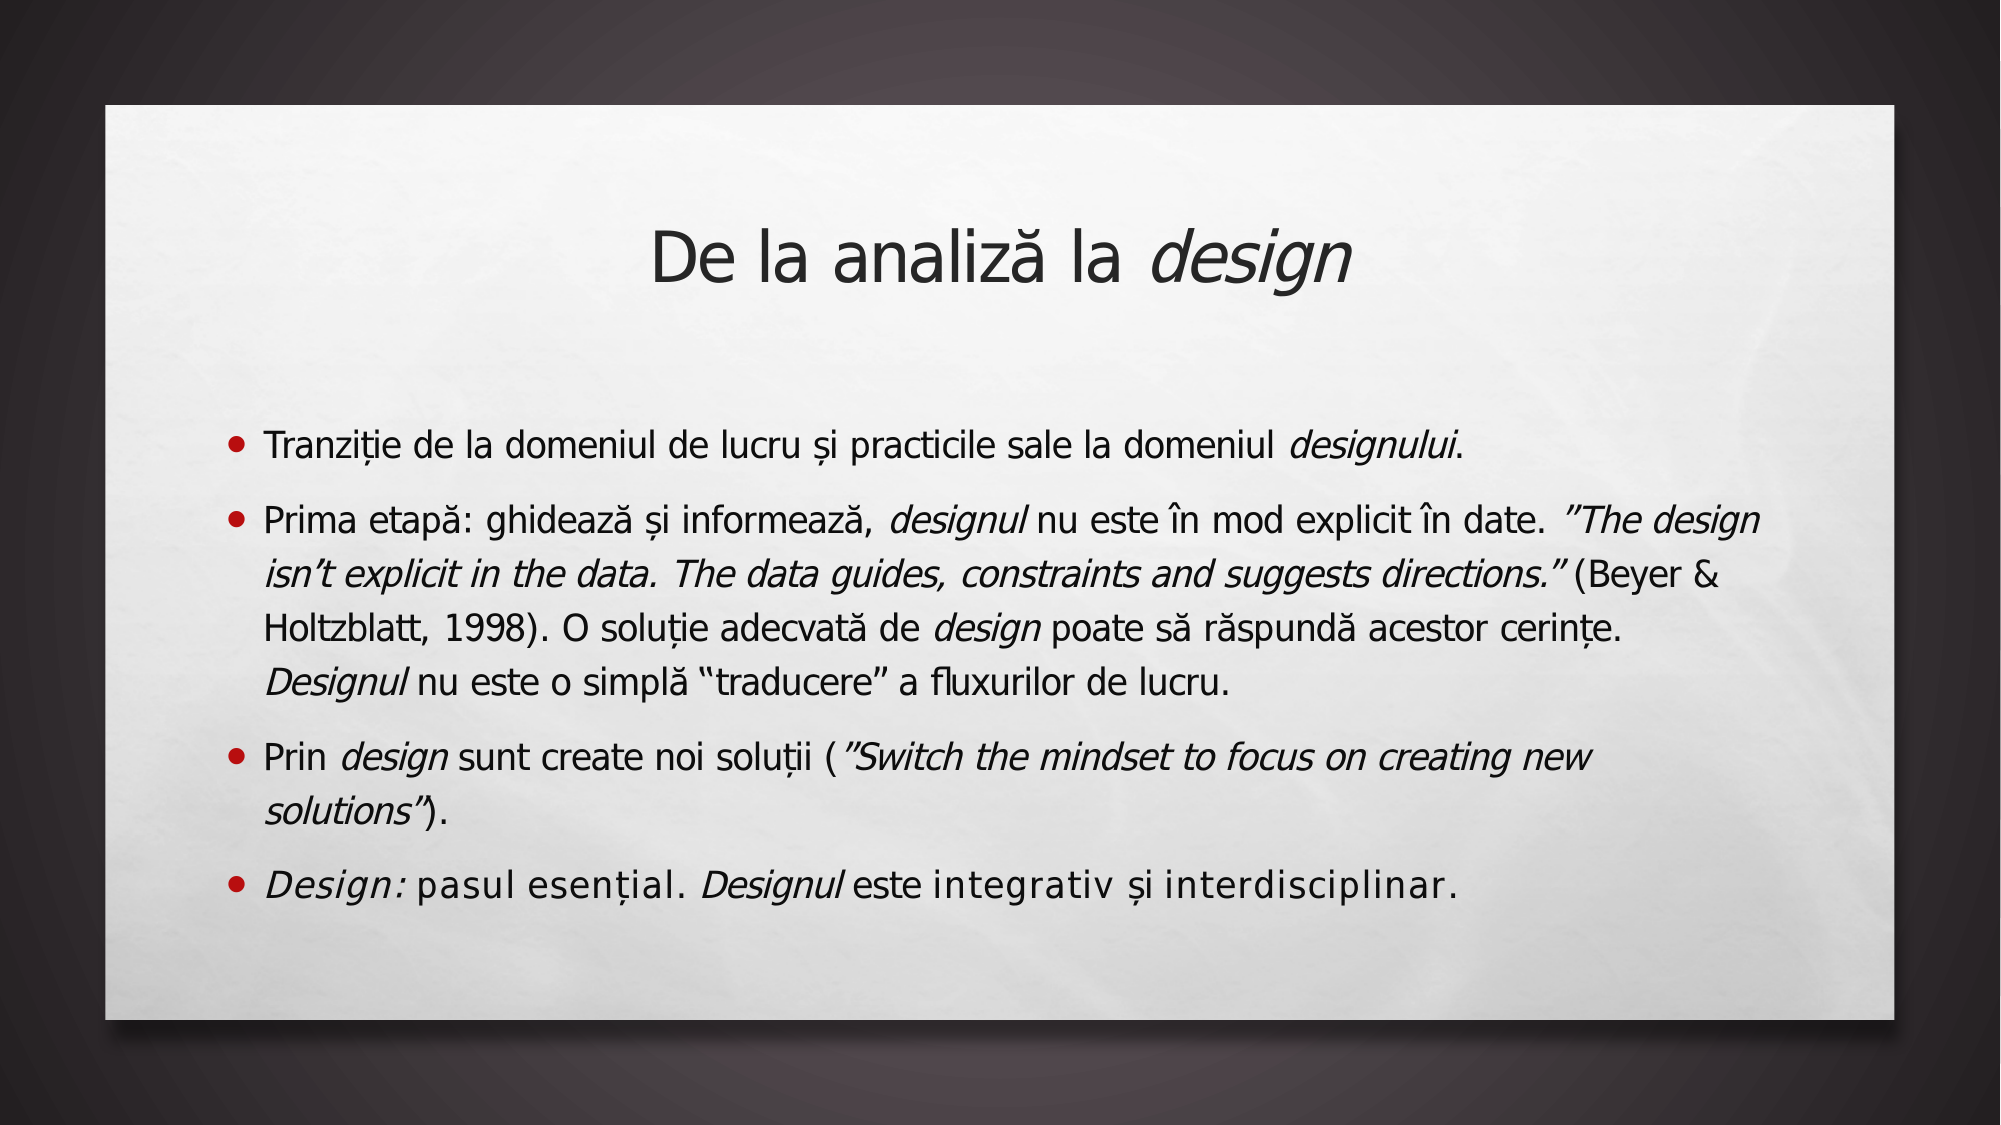

# De la analiză la design
Tranziție de la domeniul de lucru și practicile sale la domeniul designului.
Prima etapă: ghidează și informează, designul nu este în mod explicit în date. ”The design isn’t explicit in the data. The data guides, constraints and suggests directions.” (Beyer & Holtzblatt, 1998). O soluție adecvată de design poate să răspundă acestor cerințe. Designul nu este o simplă “traducere” a fluxurilor de lucru.
Prin design sunt create noi soluții (”Switch the mindset to focus on creating new solutions”).
Design: pasul esențial. Designul este integrativ și interdisciplinar.